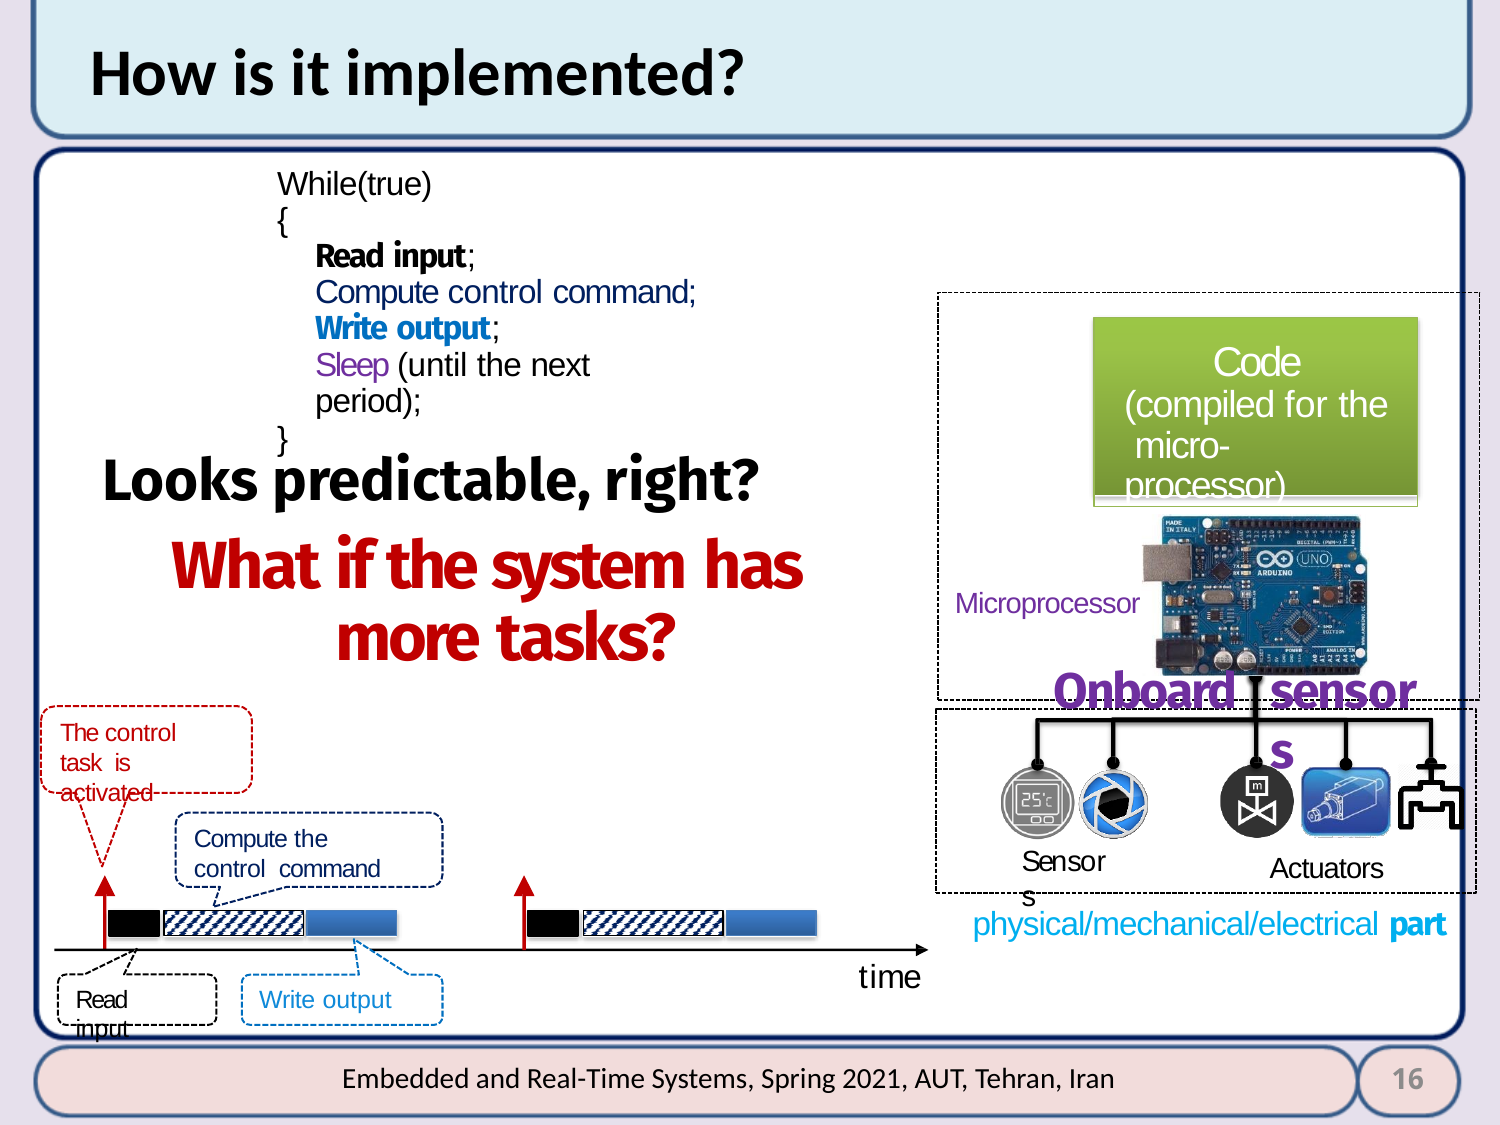

# How is it implemented?
While(true)
{
Read input;
Compute control command;
Write output;
Sleep (until the next period);
}

Code  (compiled for the  micro-processor)

Looks predictable, right?

What if the system has  more tasks?
Microprocessor
Onboard
sensors

The control task  is activated

Compute the control  command
Sensors
Actuators

physical/mechanical/electrical part

time
Read input
Write output
16
Embedded and Real-Time Systems, Spring 2021, AUT, Tehran, Iran